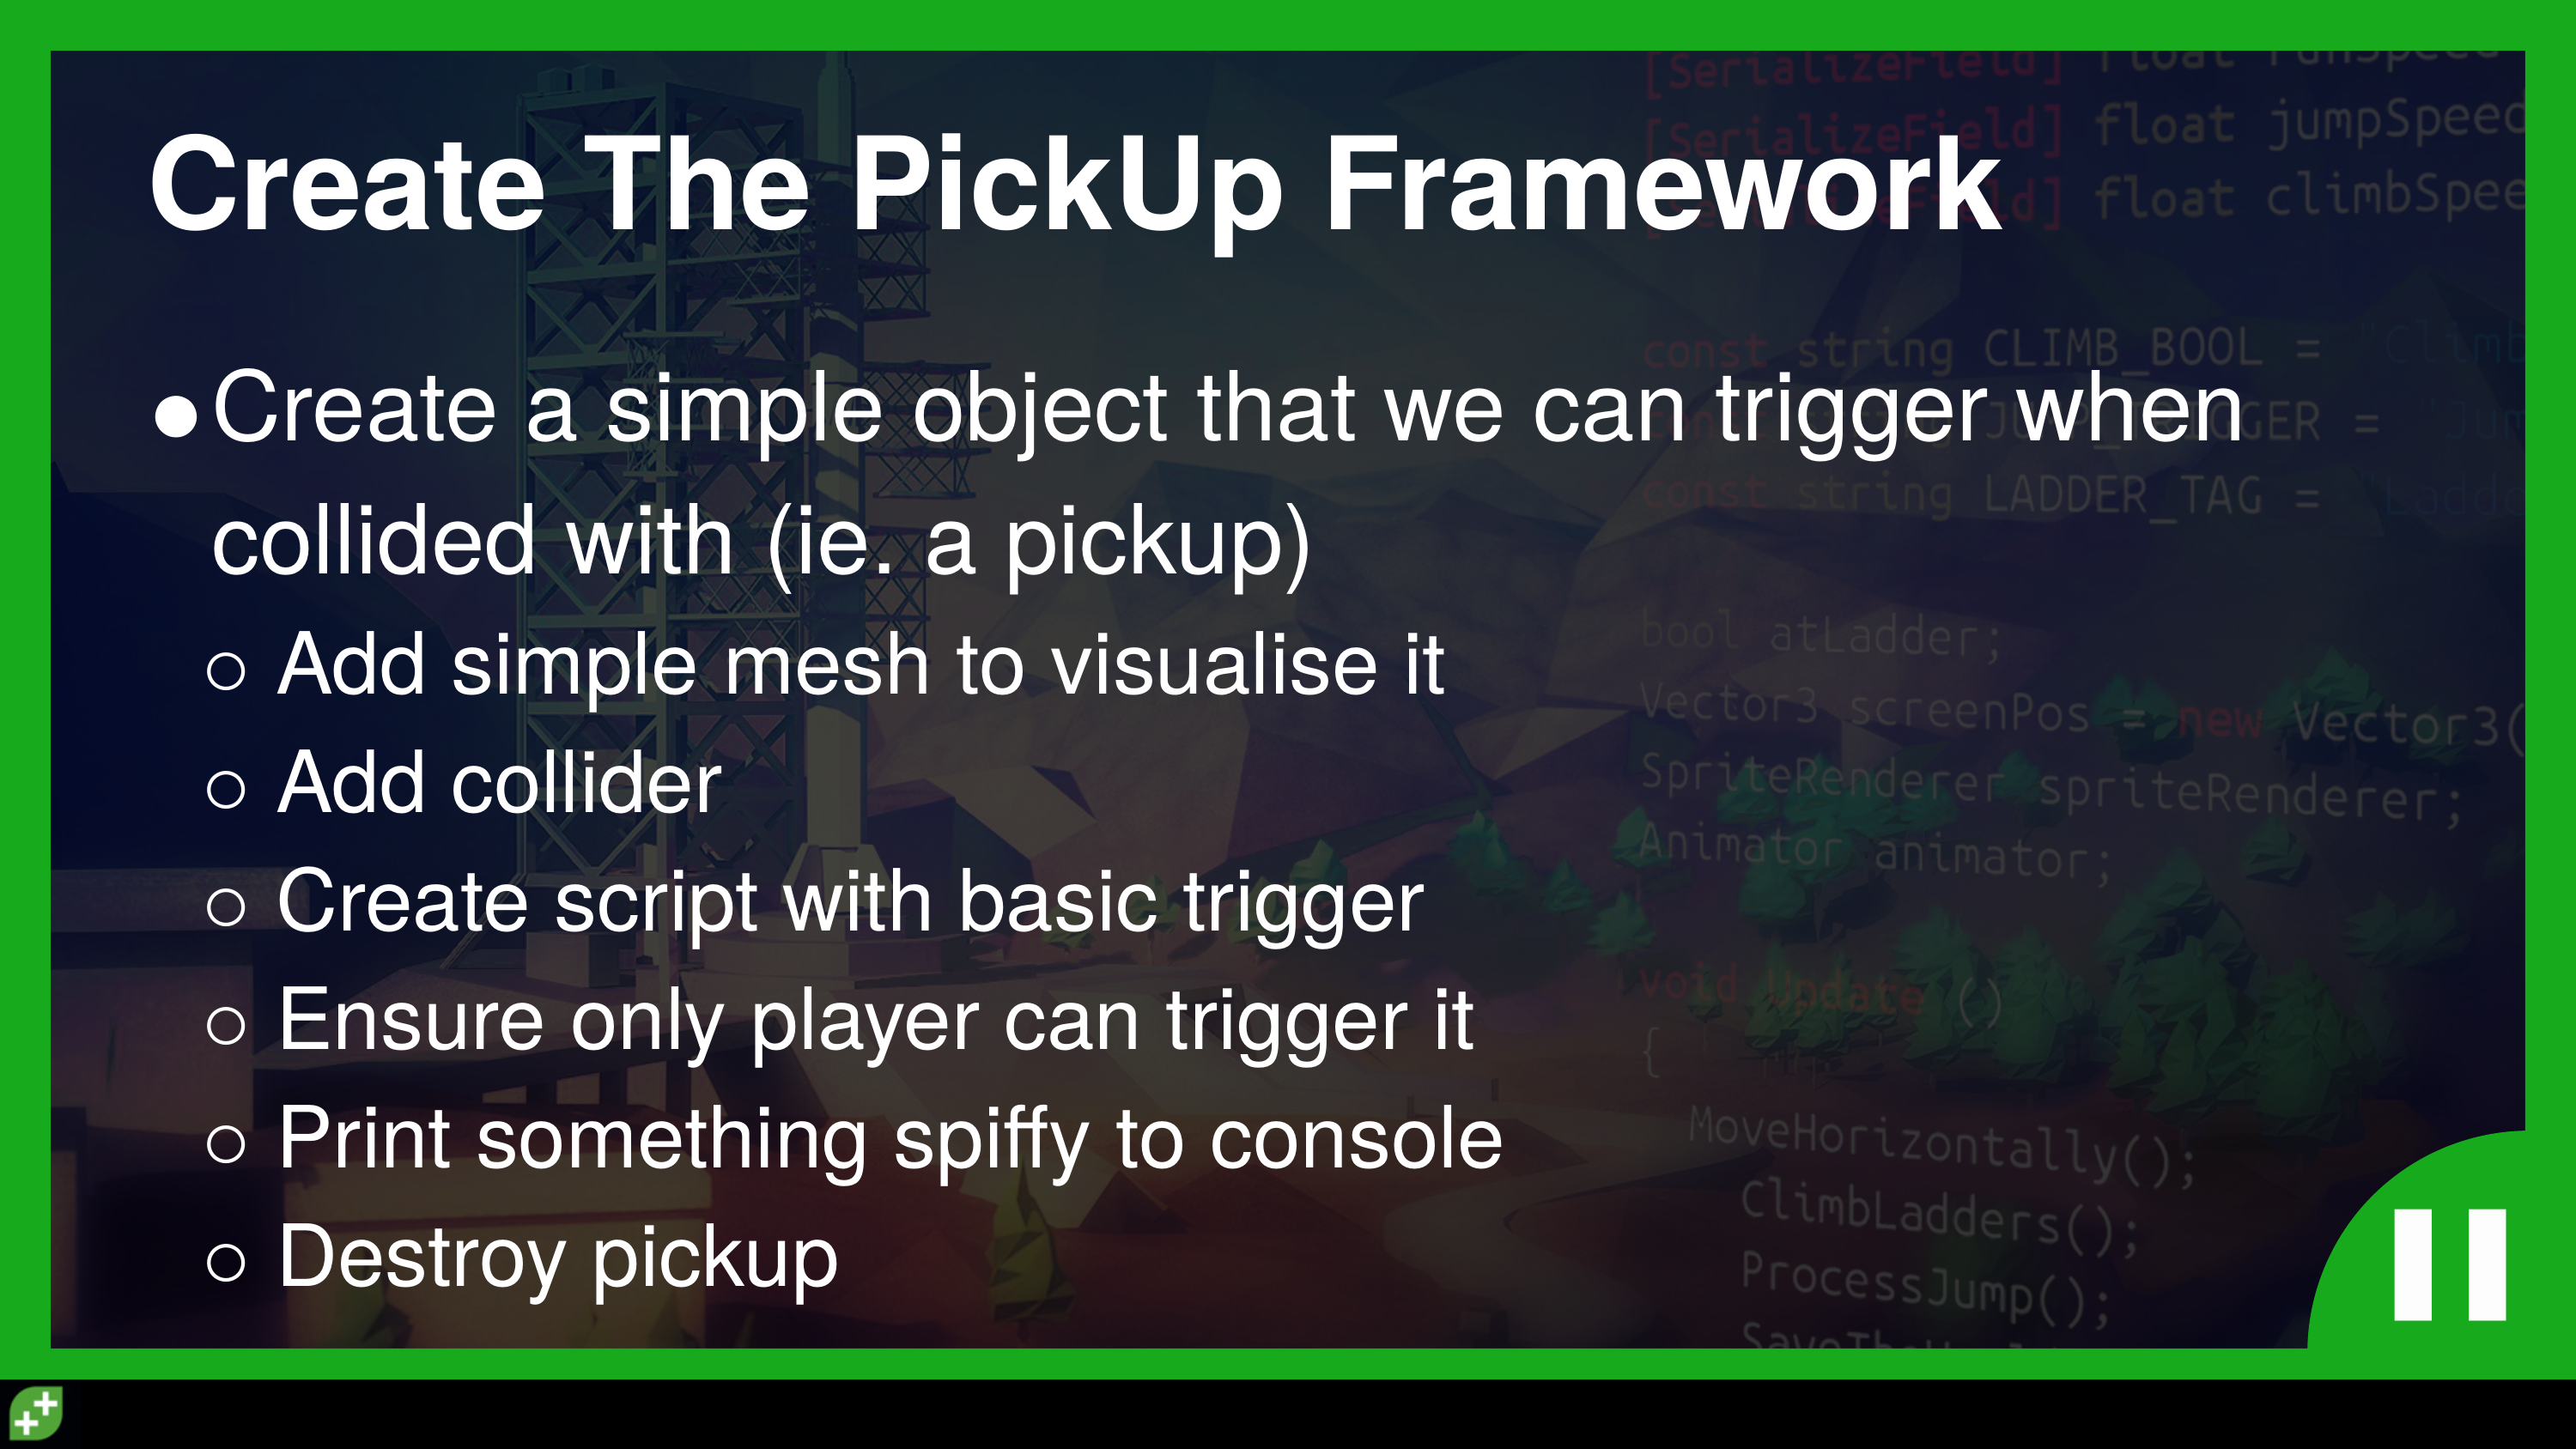

# Create The PickUp Framework
Create a simple object that we can trigger when collided with (ie. a pickup)
Add simple mesh to visualise it
Add collider
Create script with basic trigger
Ensure only player can trigger it
Print something spiffy to console
Destroy pickup